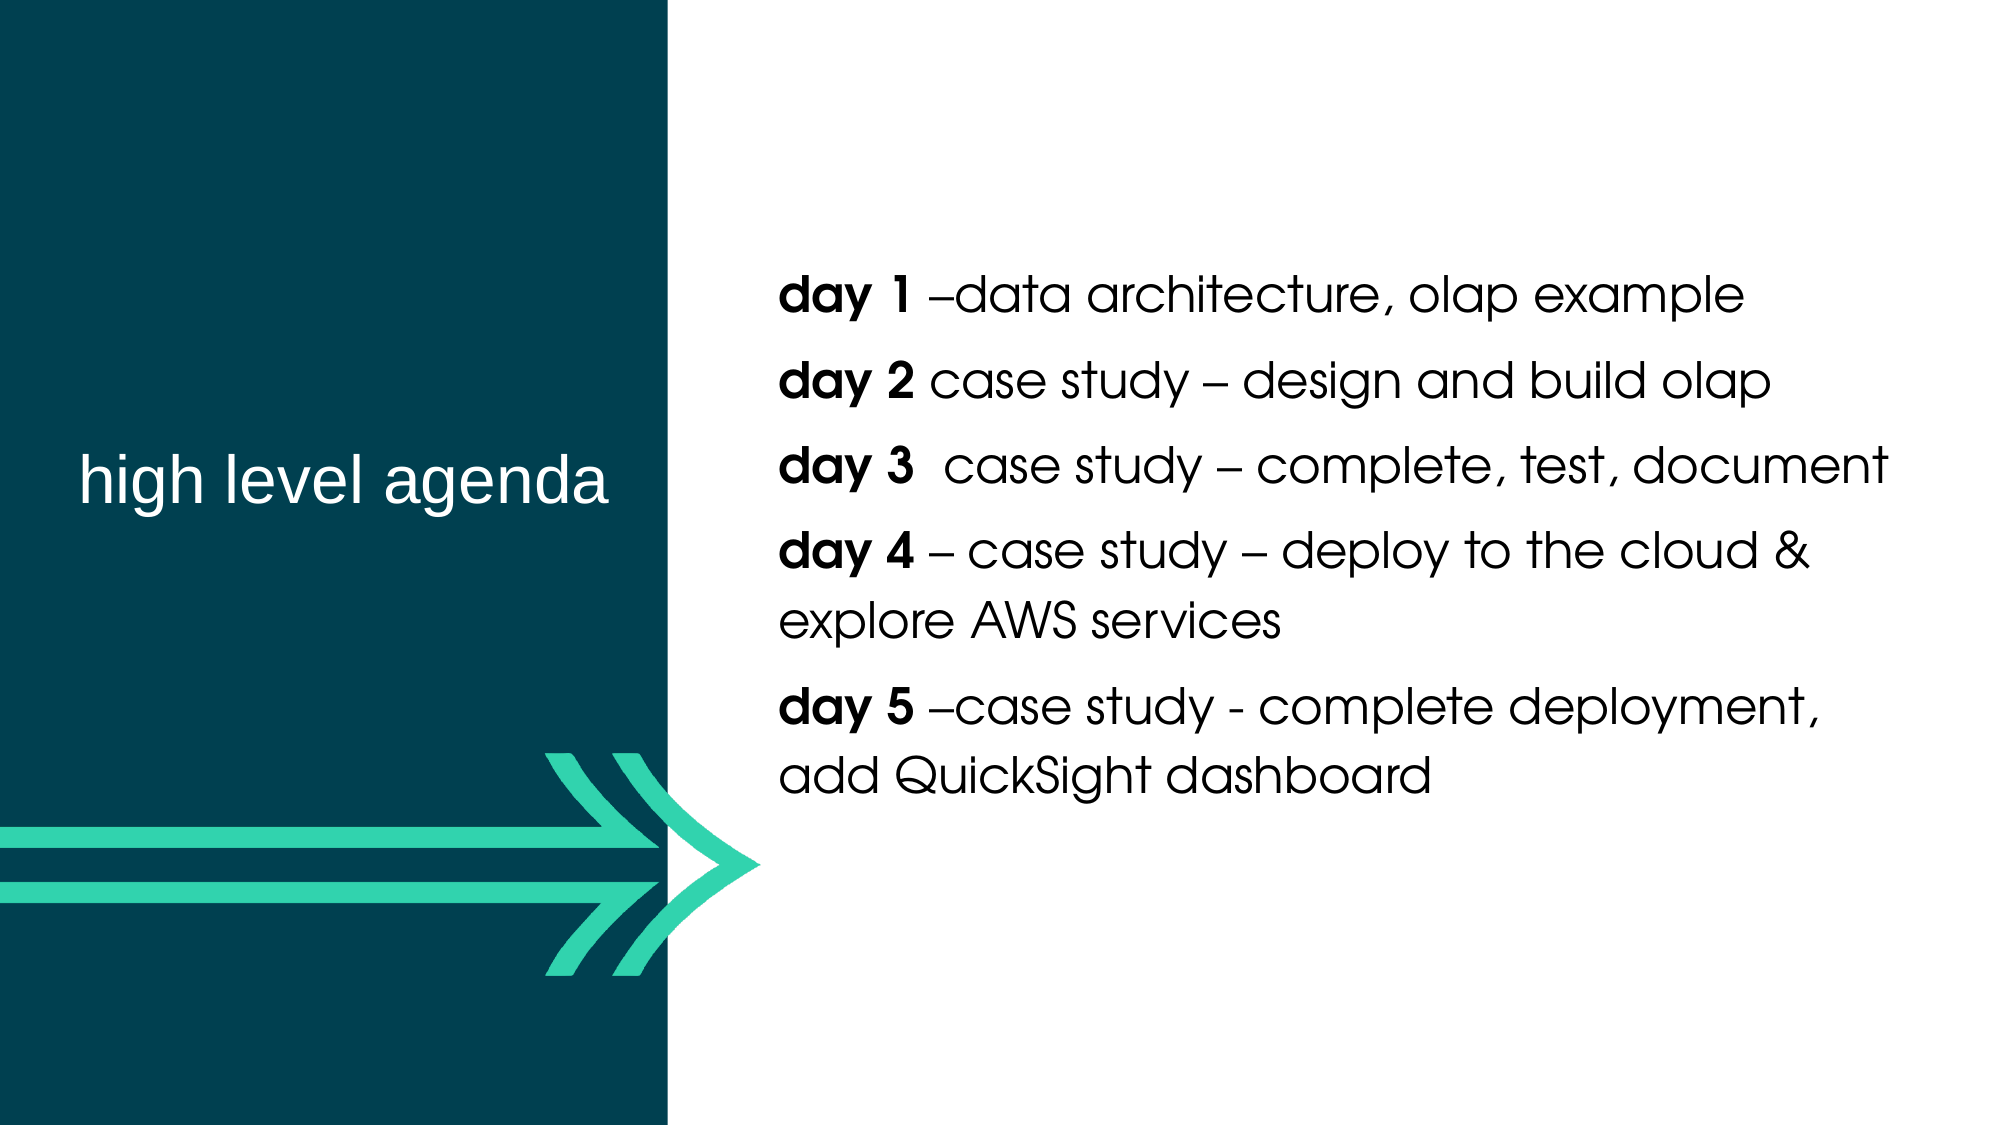

day 1 –data architecture, olap example
day 2 case study – design and build olap
day 3  case study – complete, test, document
day 4 – case study – deploy to the cloud & explore AWS services
day 5 –case study - complete deployment, add QuickSight dashboard

high level agenda